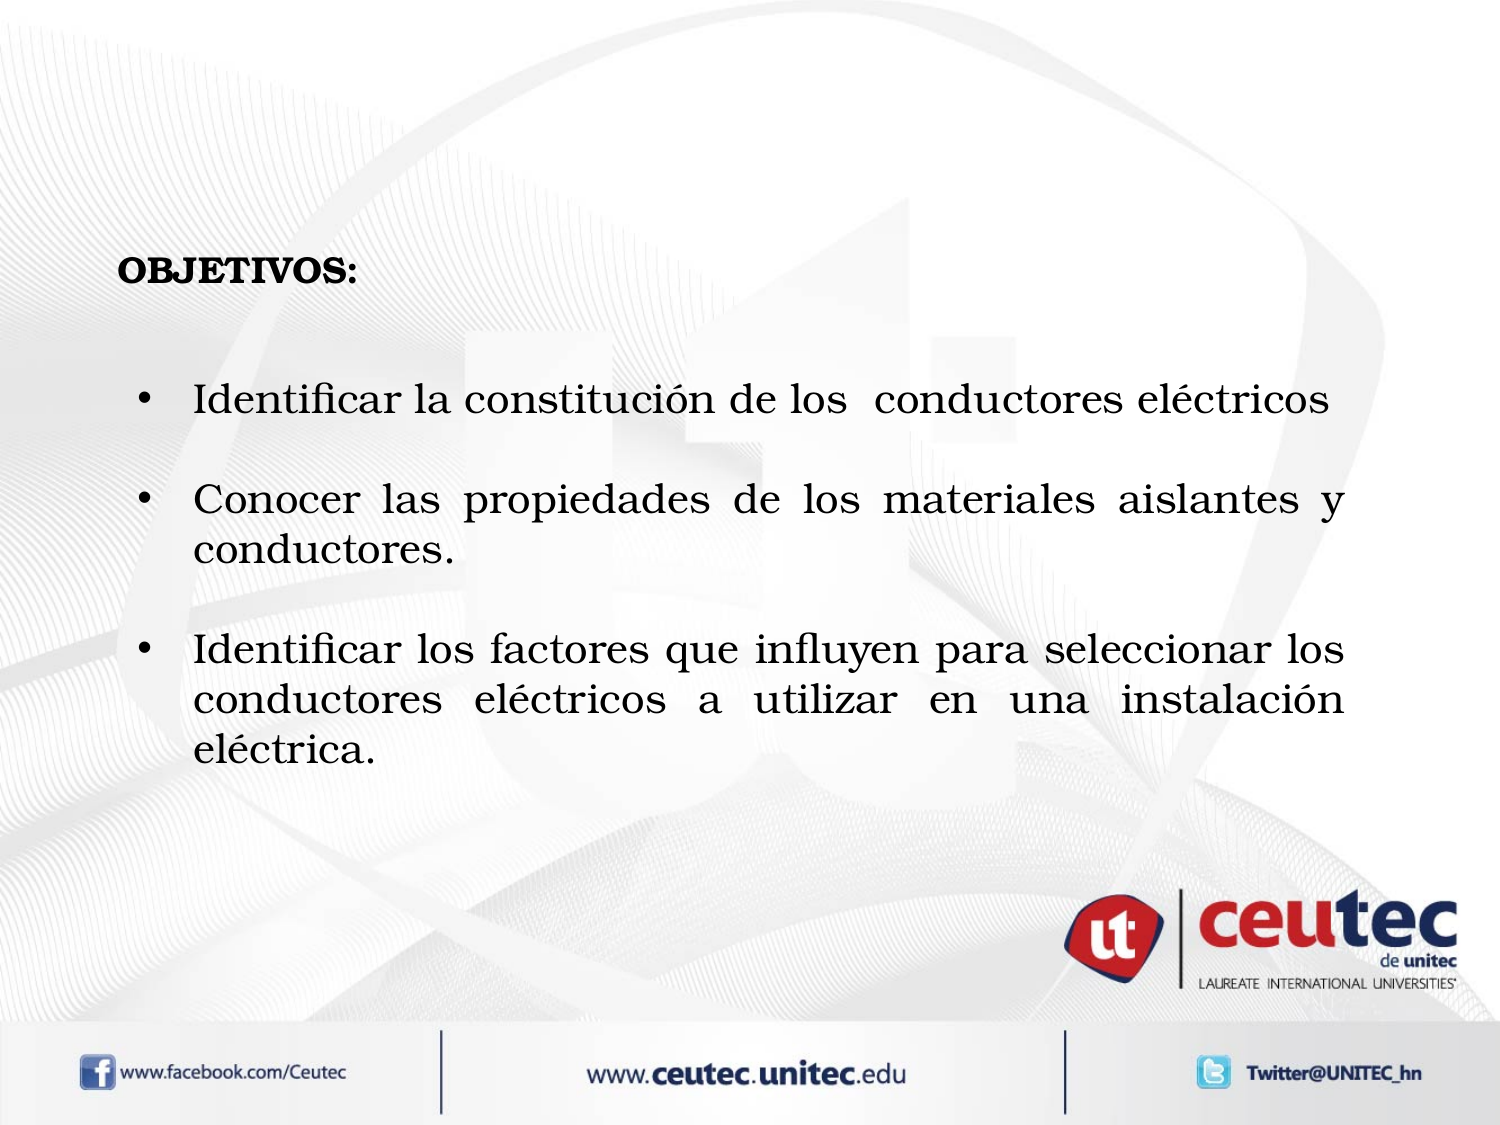

OBJETIVOS:
Identificar la constitución de los  conductores eléctricos

Conocer las propiedades de los materiales aislantes y conductores.

Identificar los factores que influyen para seleccionar los conductores eléctricos a utilizar en una instalación eléctrica.